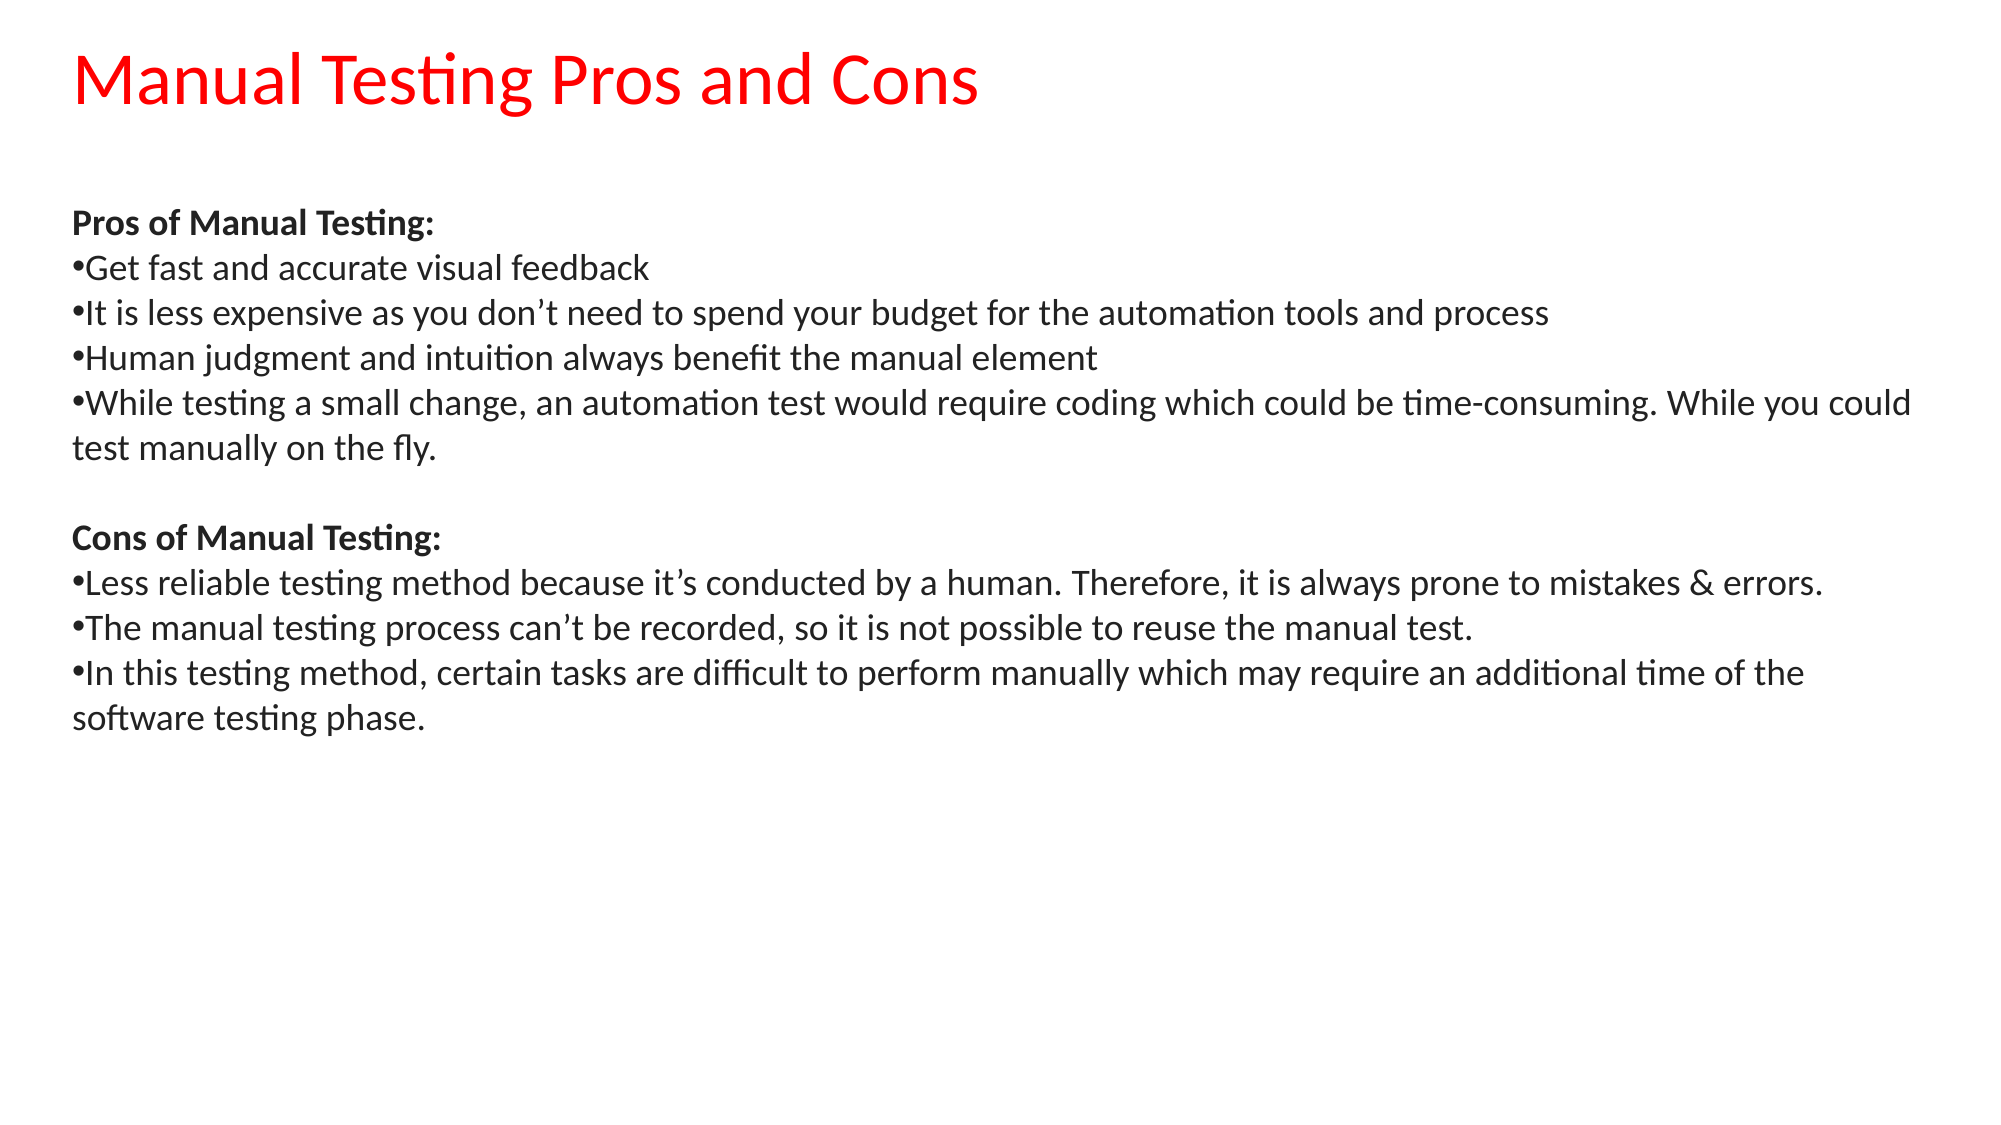

# Manual Testing Pros and Cons

Pros of Manual Testing:
Get fast and accurate visual feedback
It is less expensive as you don’t need to spend your budget for the automation tools and process
Human judgment and intuition always benefit the manual element
While testing a small change, an automation test would require coding which could be time-consuming. While you could test manually on the fly.

Cons of Manual Testing:
Less reliable testing method because it’s conducted by a human. Therefore, it is always prone to mistakes & errors.
The manual testing process can’t be recorded, so it is not possible to reuse the manual test.
In this testing method, certain tasks are difficult to perform manually which may require an additional time of the software testing phase.